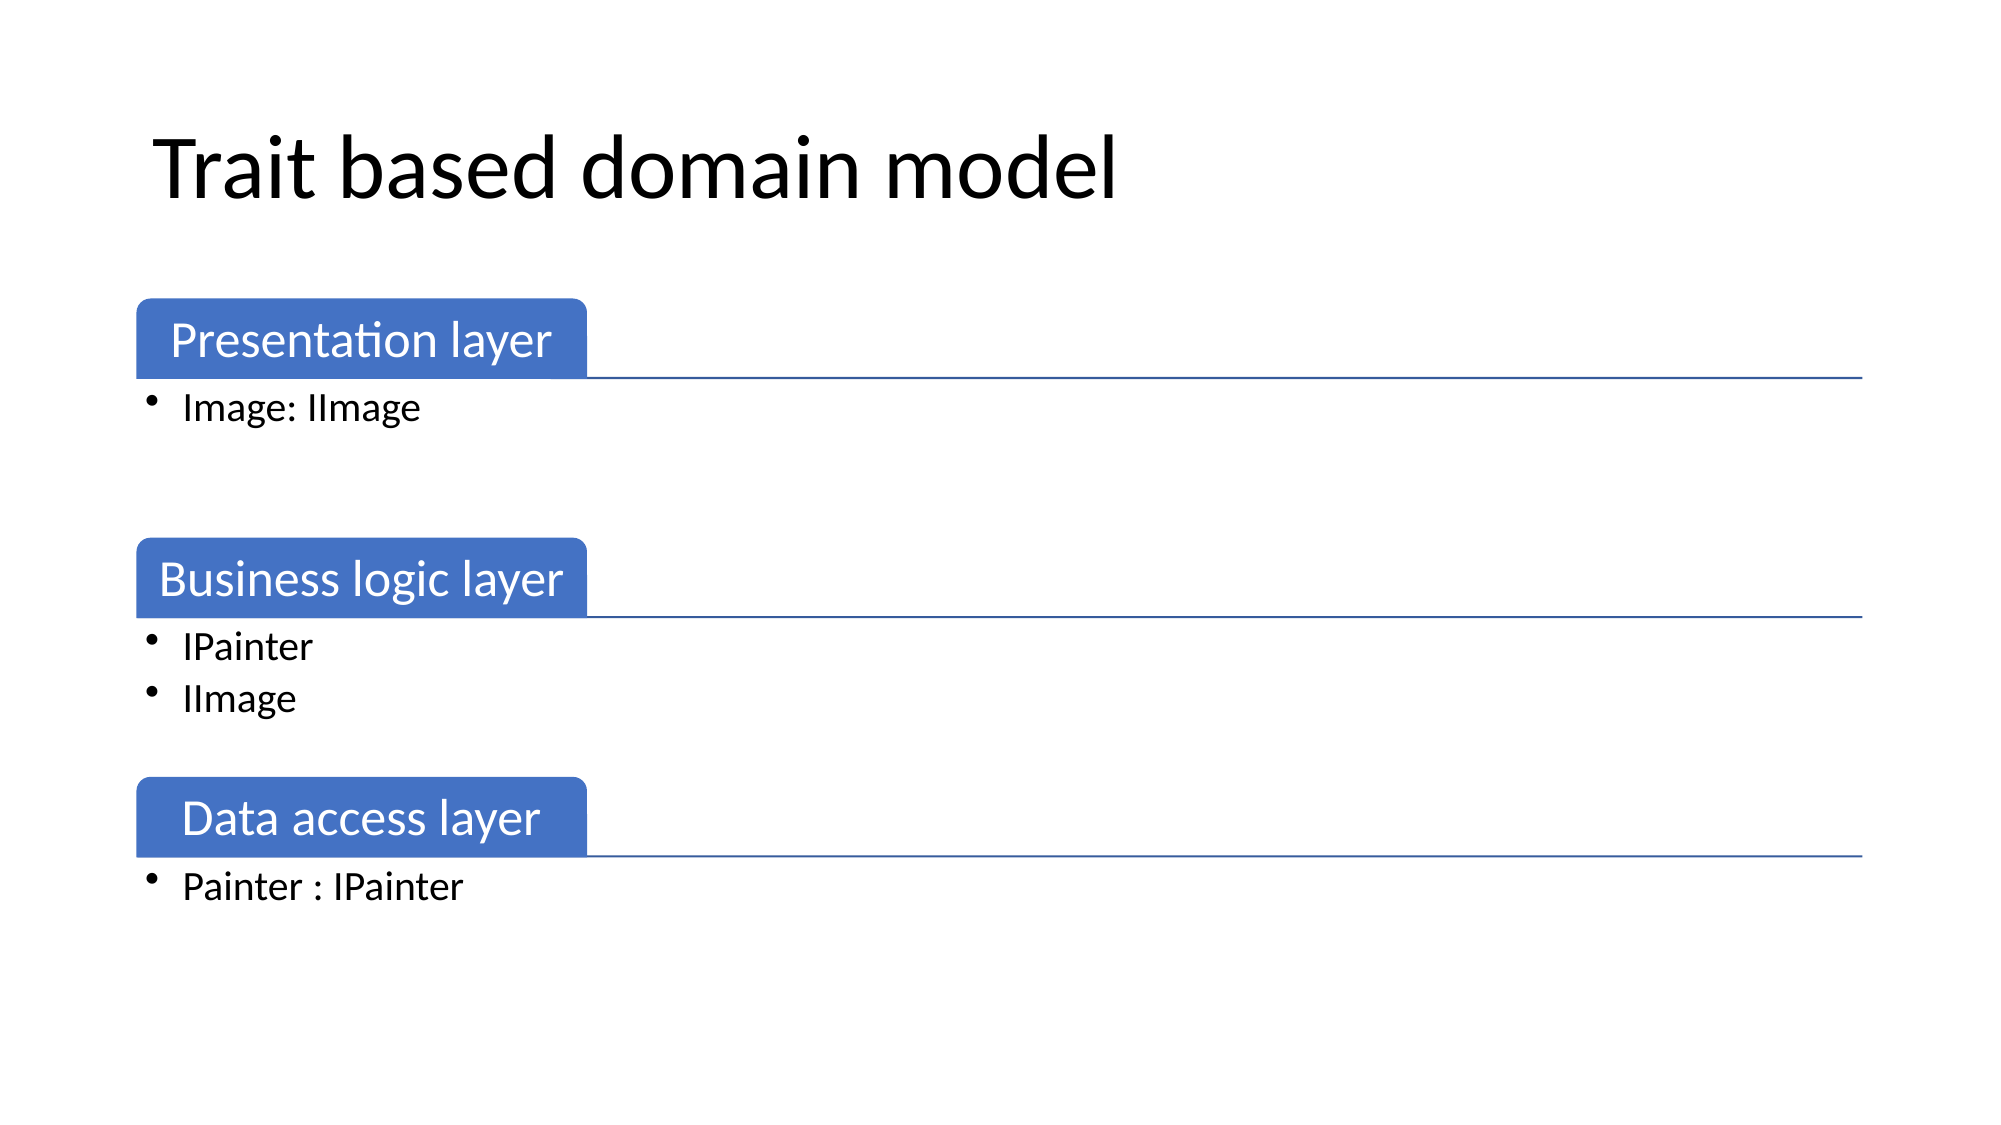

# Trait based domain model

Presentation layer
Image: IImage

Business logic layer
IPainter
IImage

Data access layer
Painter : IPainter